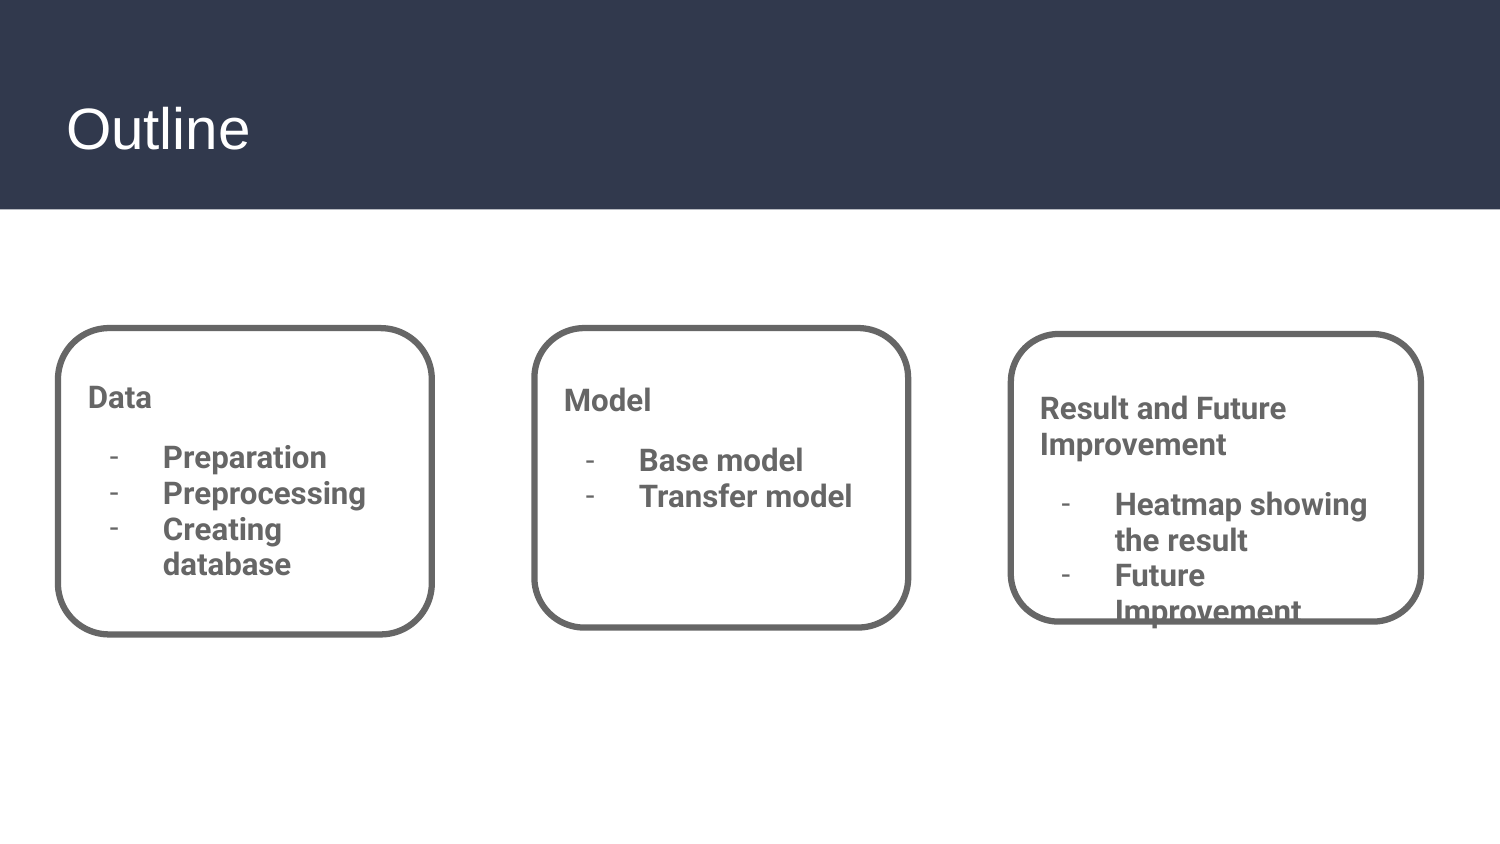

# Outline
Data
Preparation
Preprocessing
Creating database
Model
Base model
Transfer model

Result and Future Improvement
Heatmap showing the result
Future Improvement